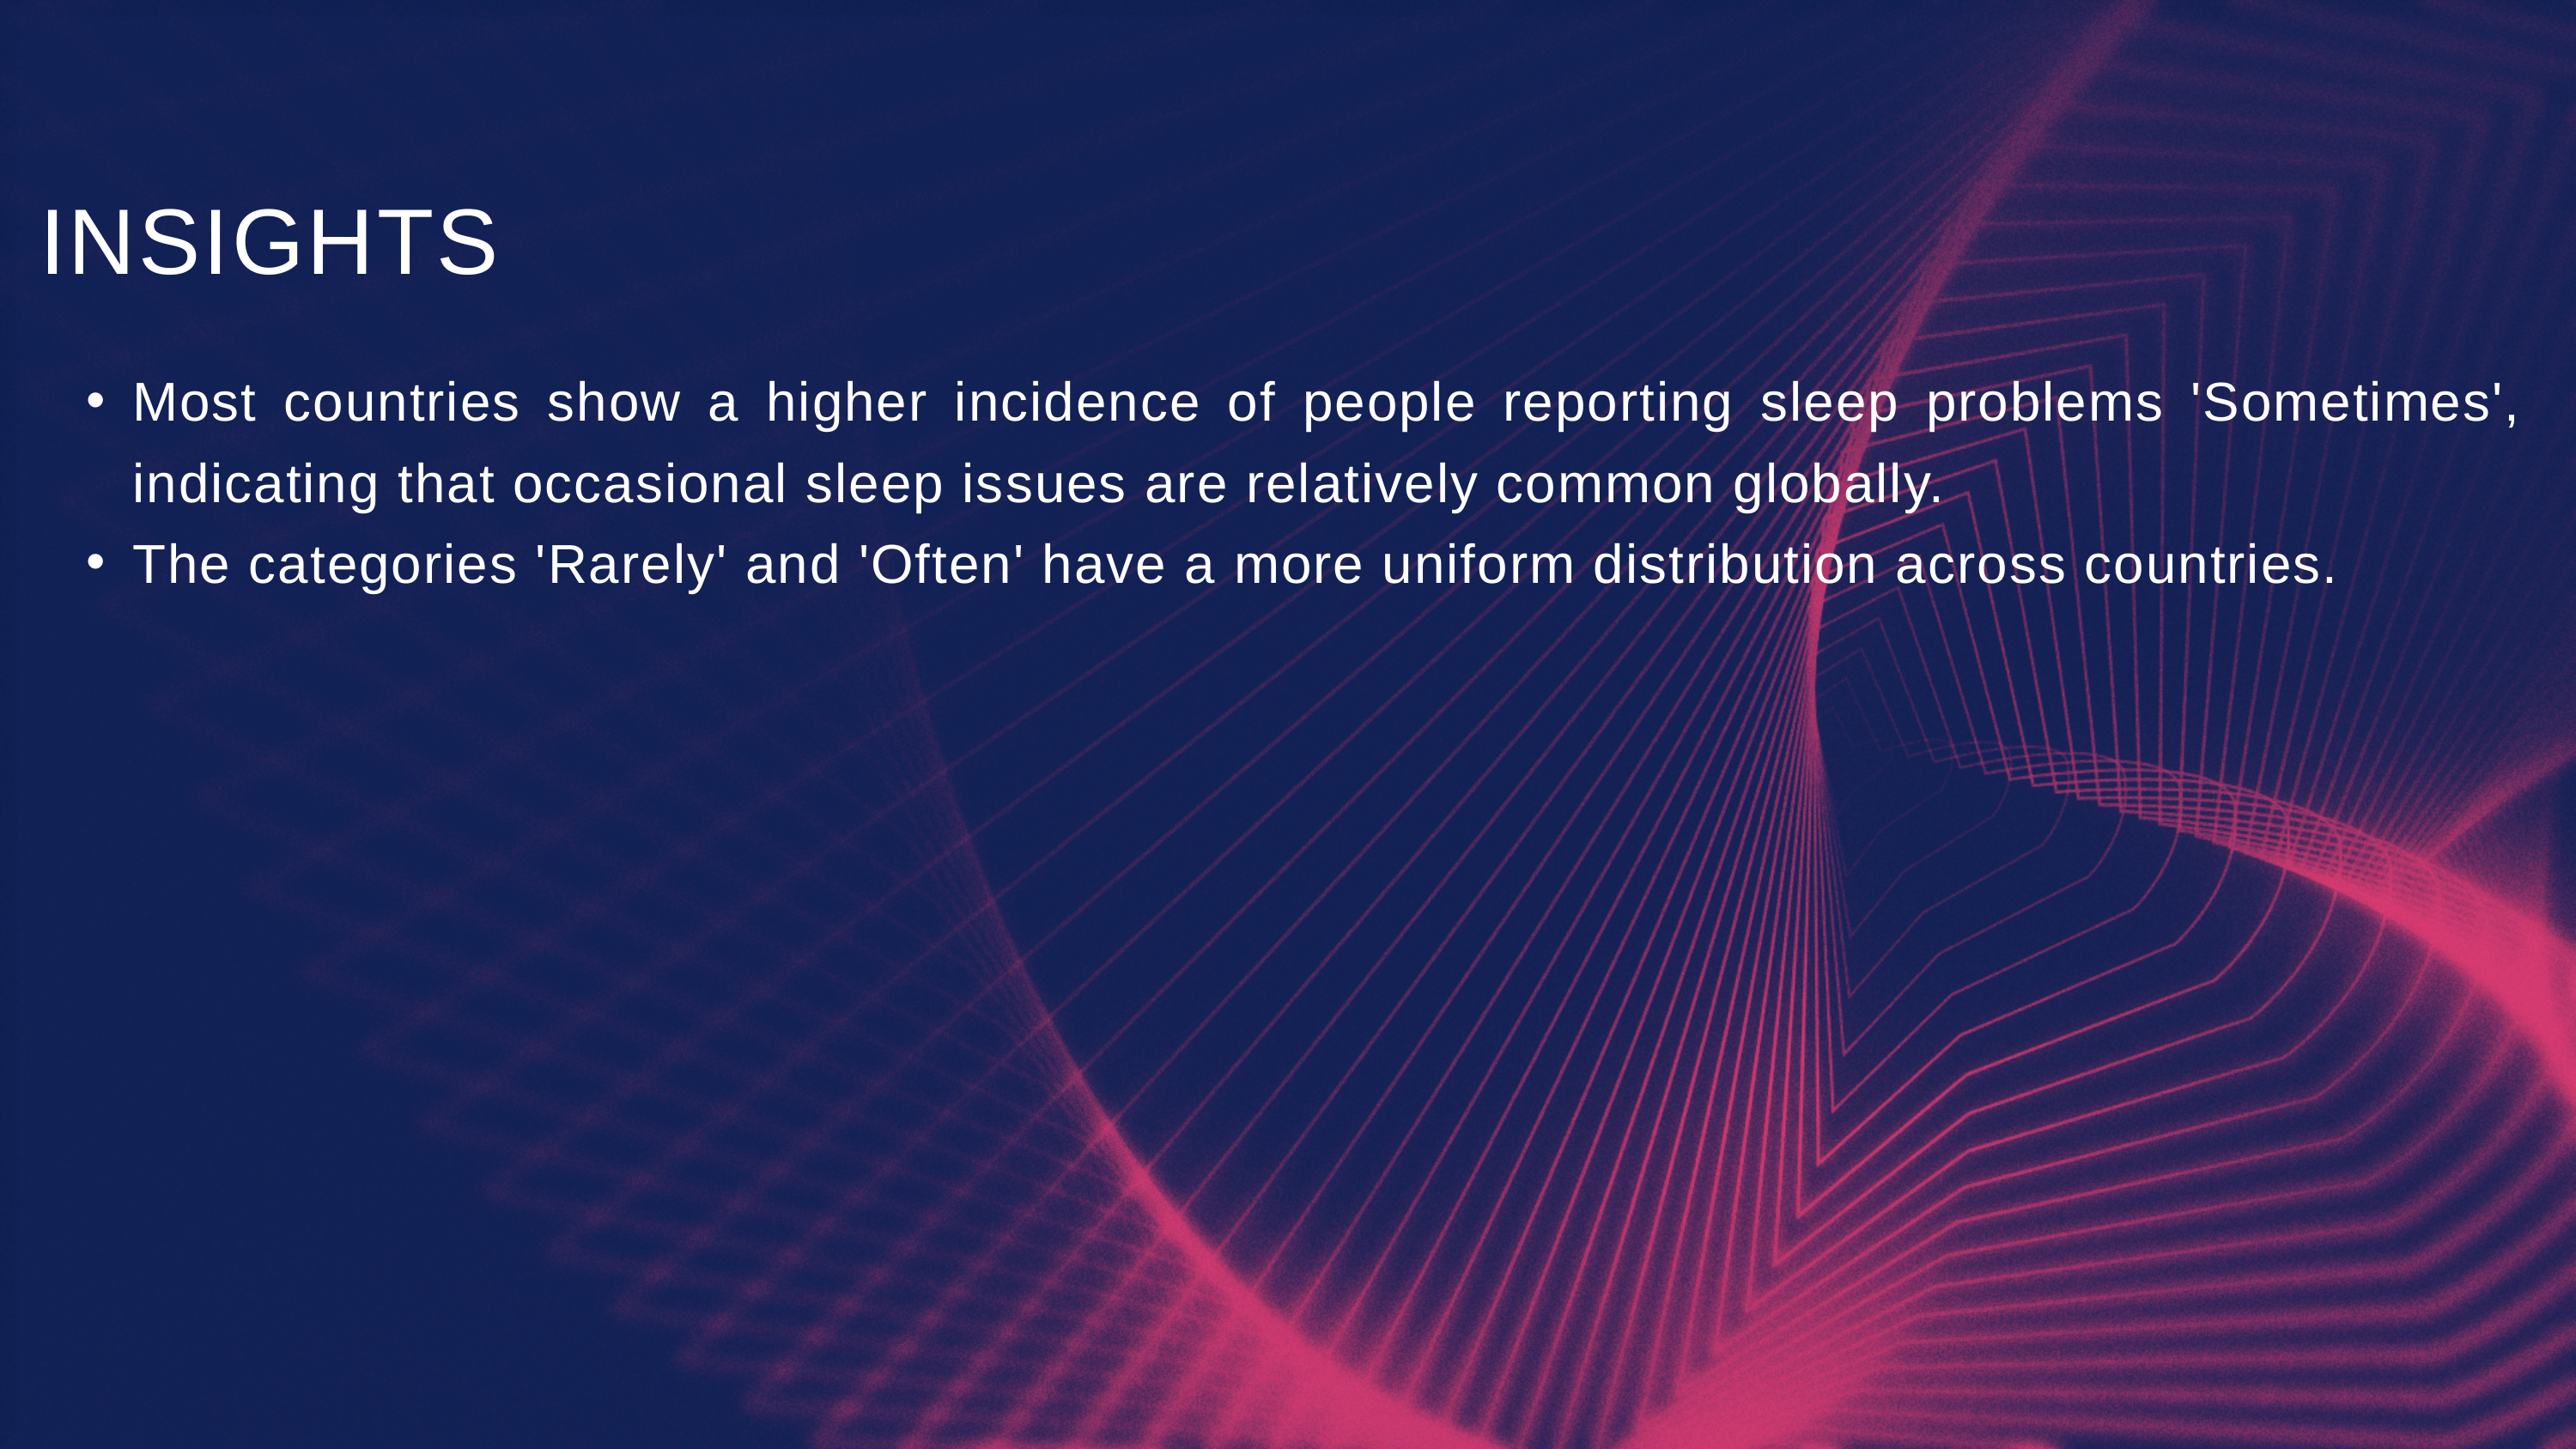

INSIGHTS
Most countries show a higher incidence of people reporting sleep problems 'Sometimes', indicating that occasional sleep issues are relatively common globally.
The categories 'Rarely' and 'Often' have a more uniform distribution across countries.